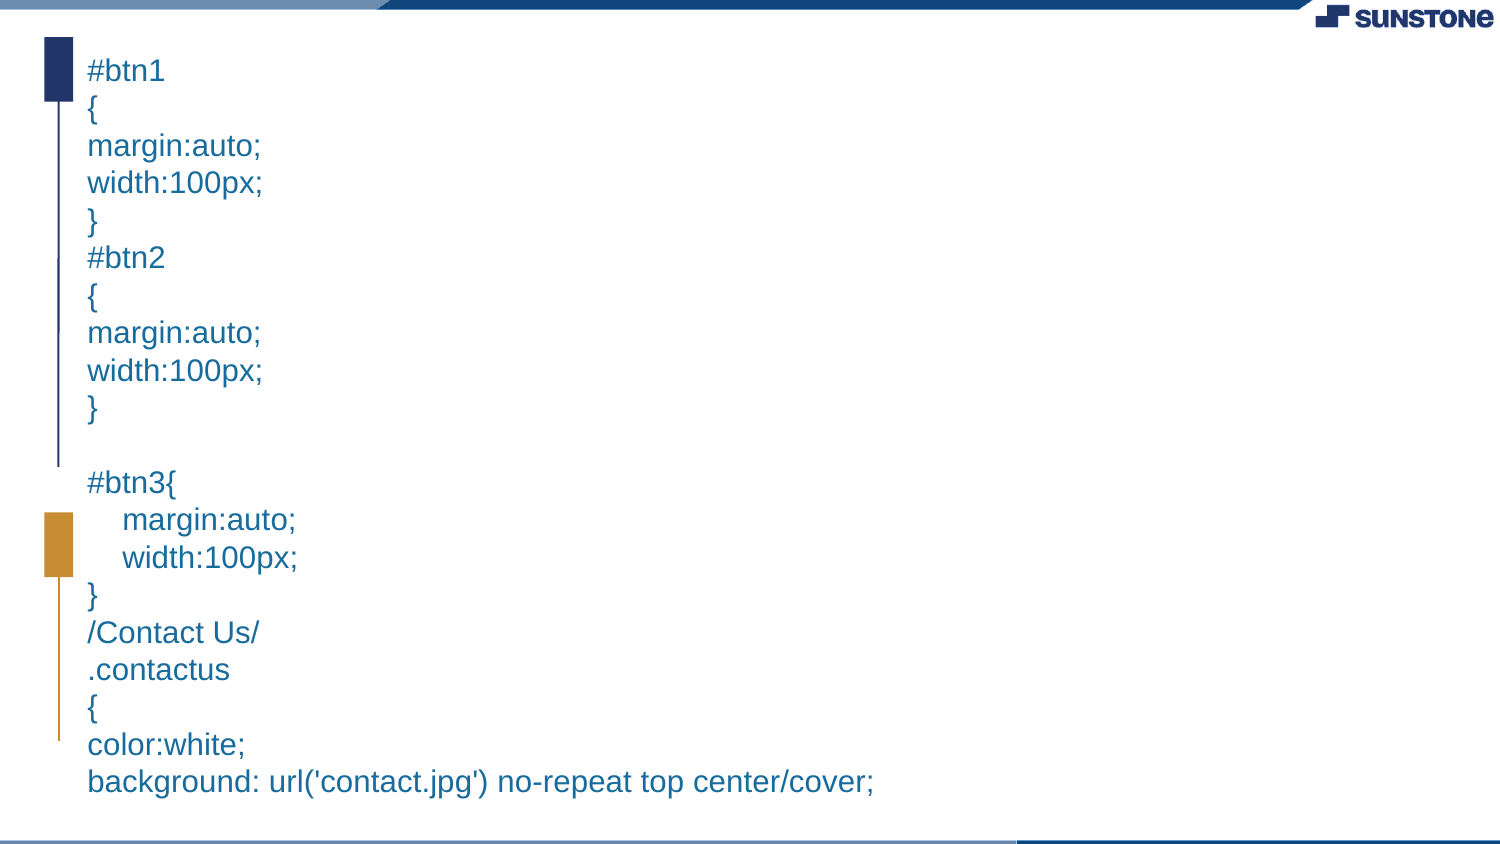

#btn1
{
margin:auto;
width:100px;
}
#btn2
{
margin:auto;
width:100px;
}

#btn3{
    margin:auto;
    width:100px;
}
/Contact Us/
.contactus
{
color:white;
background: url('contact.jpg') no-repeat top center/cover;